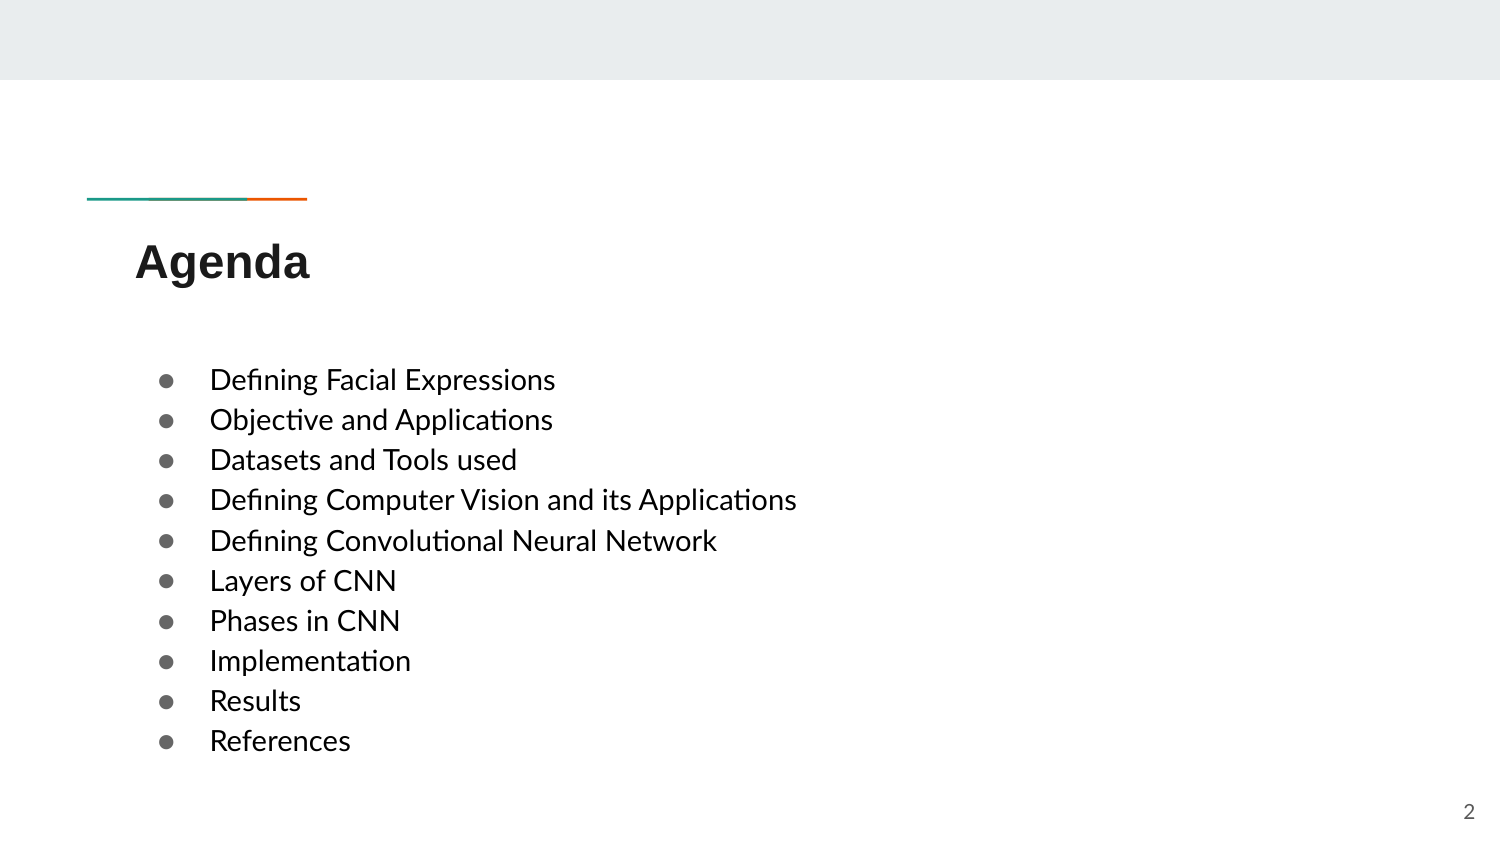

# Agenda
Defining Facial Expressions
Objective and Applications
Datasets and Tools used
Defining Computer Vision and its Applications
Defining Convolutional Neural Network
Layers of CNN
Phases in CNN
Implementation
Results
References
2